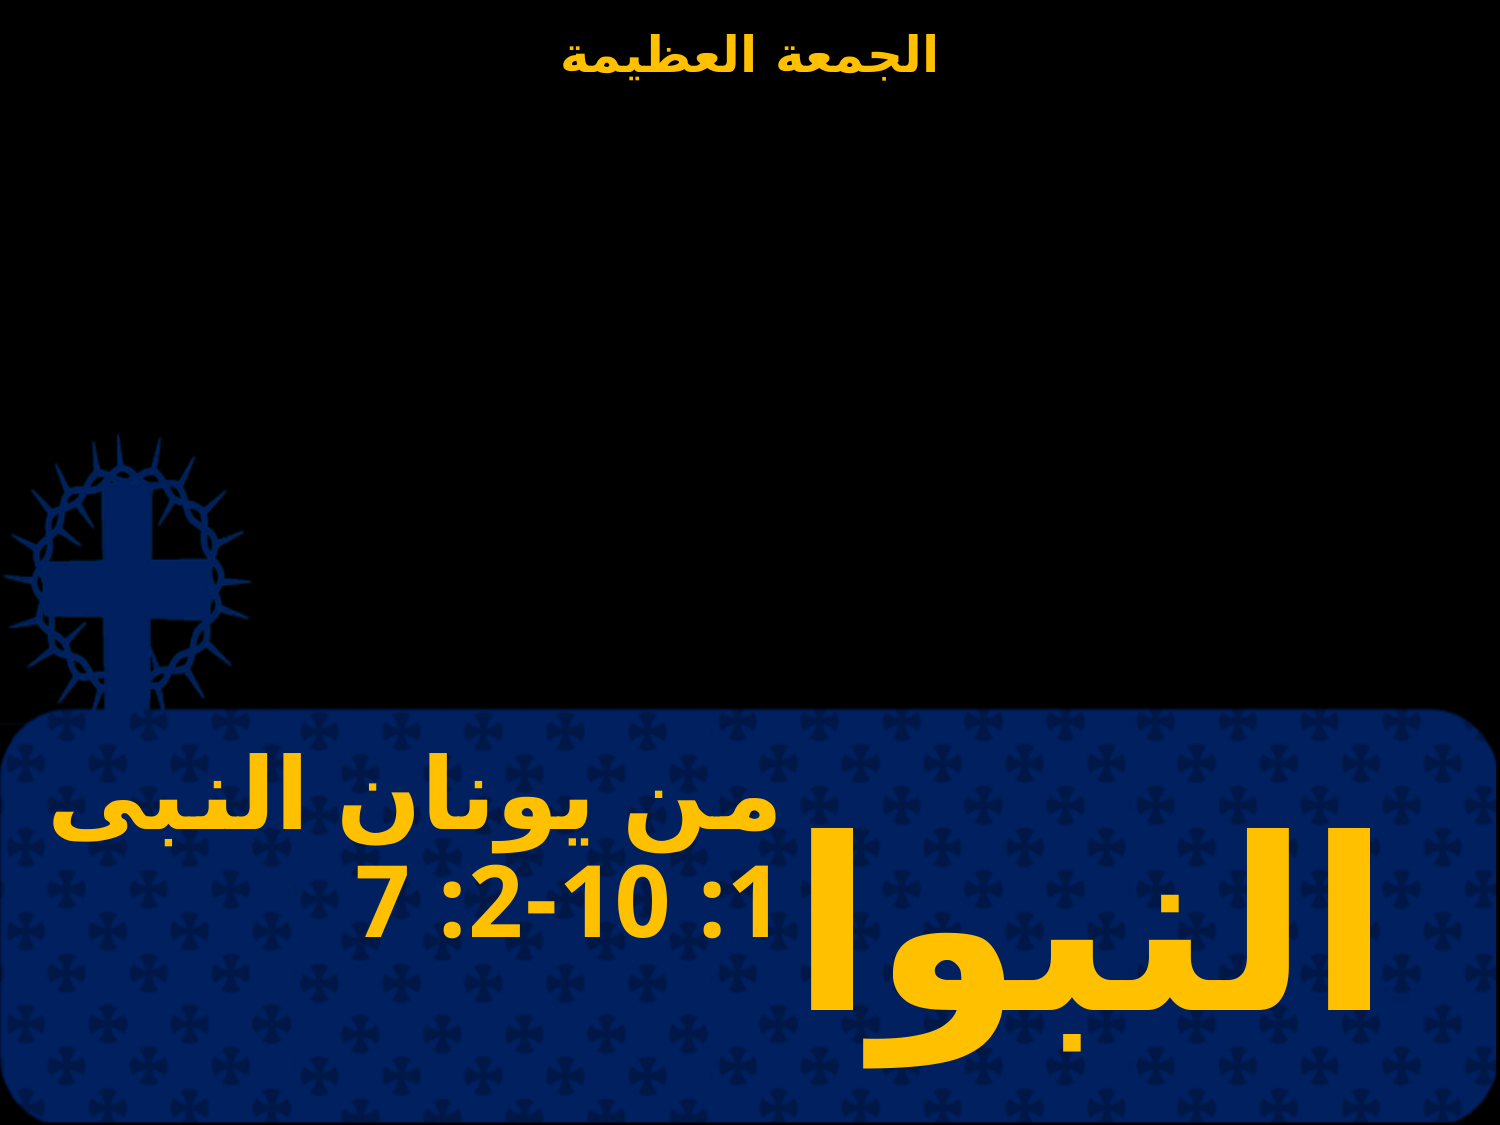

# من يونان النبى 1: 10-2: 7